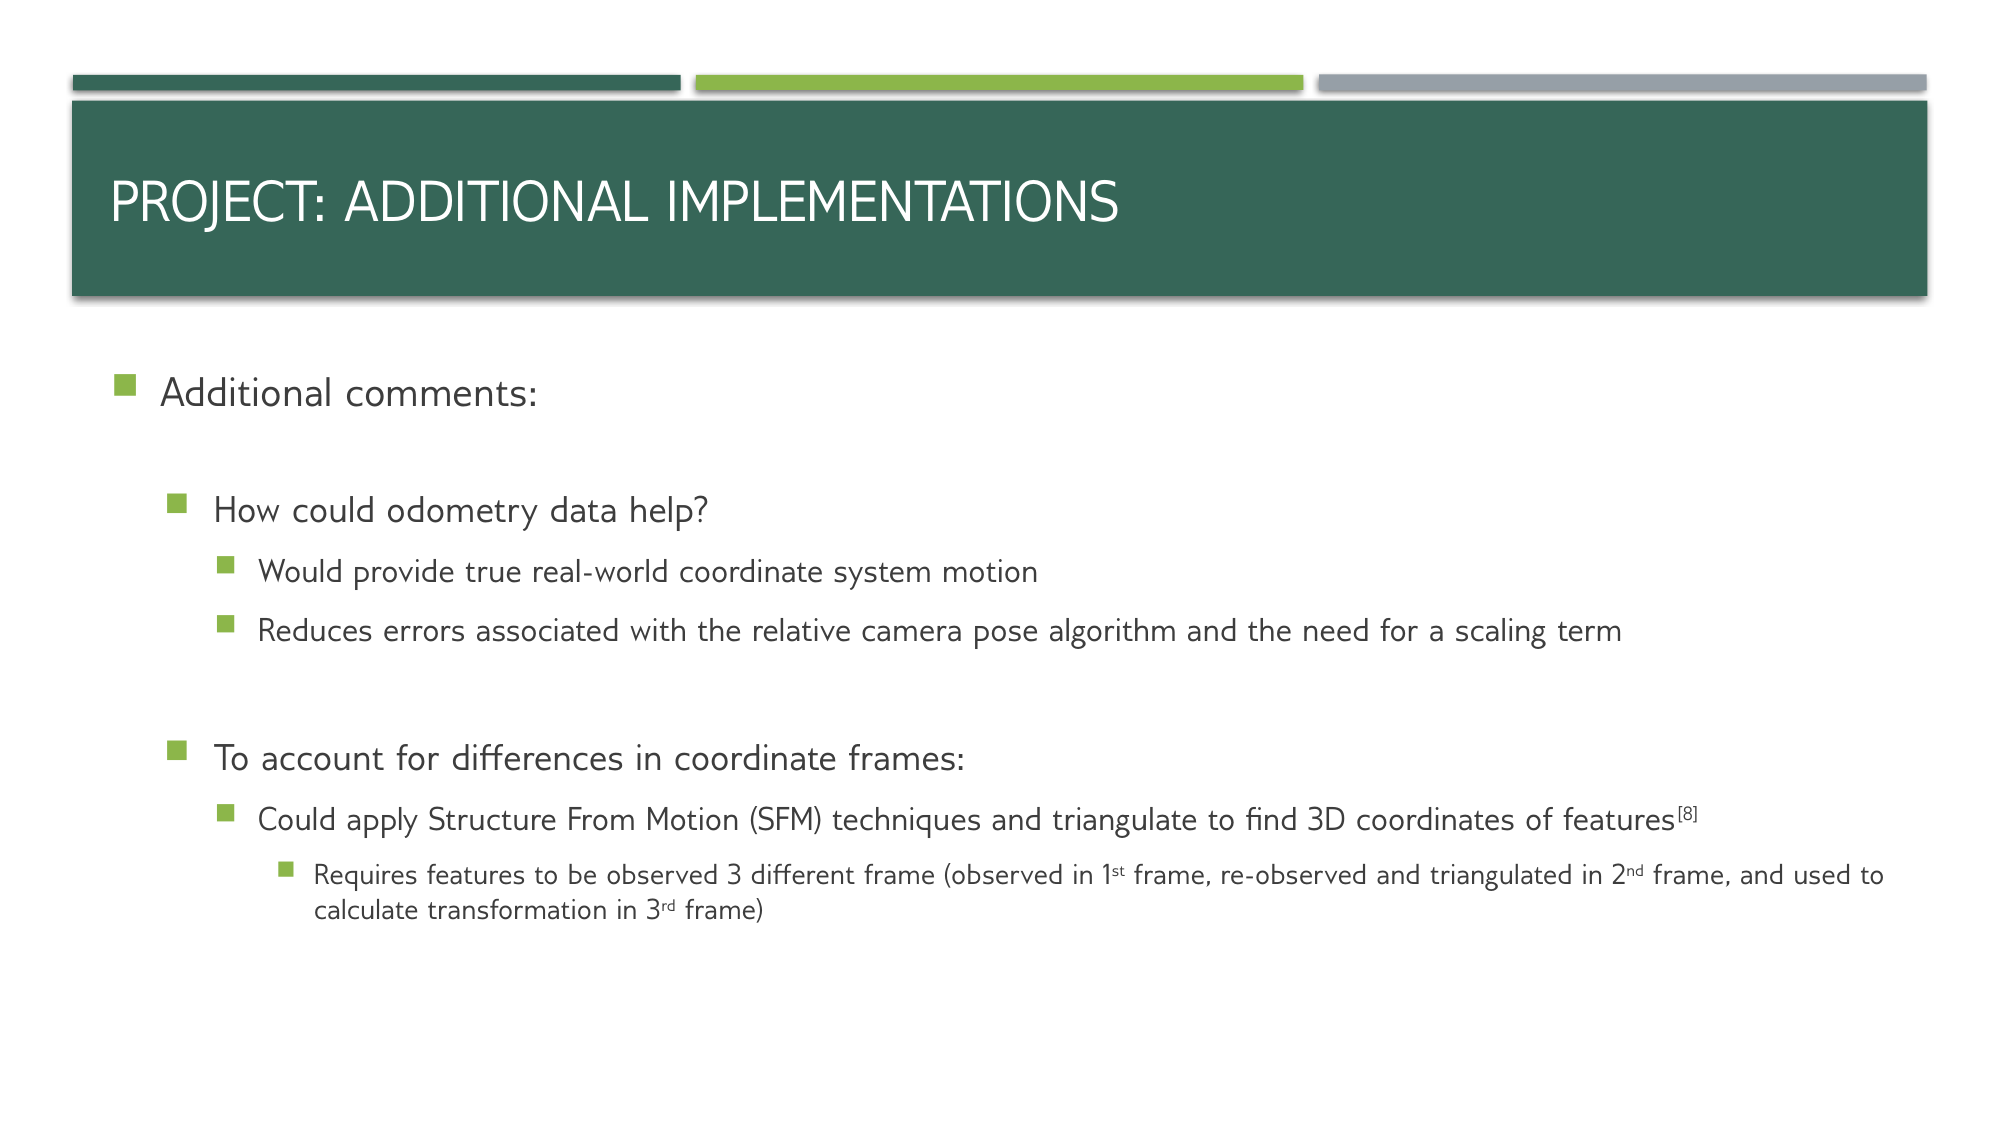

# Project: Additional Implementations
Additional comments:
How could odometry data help?
Would provide true real-world coordinate system motion
Reduces errors associated with the relative camera pose algorithm and the need for a scaling term

To account for differences in coordinate frames:
Could apply Structure From Motion (SFM) techniques and triangulate to find 3D coordinates of features[8]
Requires features to be observed 3 different frame (observed in 1st frame, re-observed and triangulated in 2nd frame, and used to calculate transformation in 3rd frame)